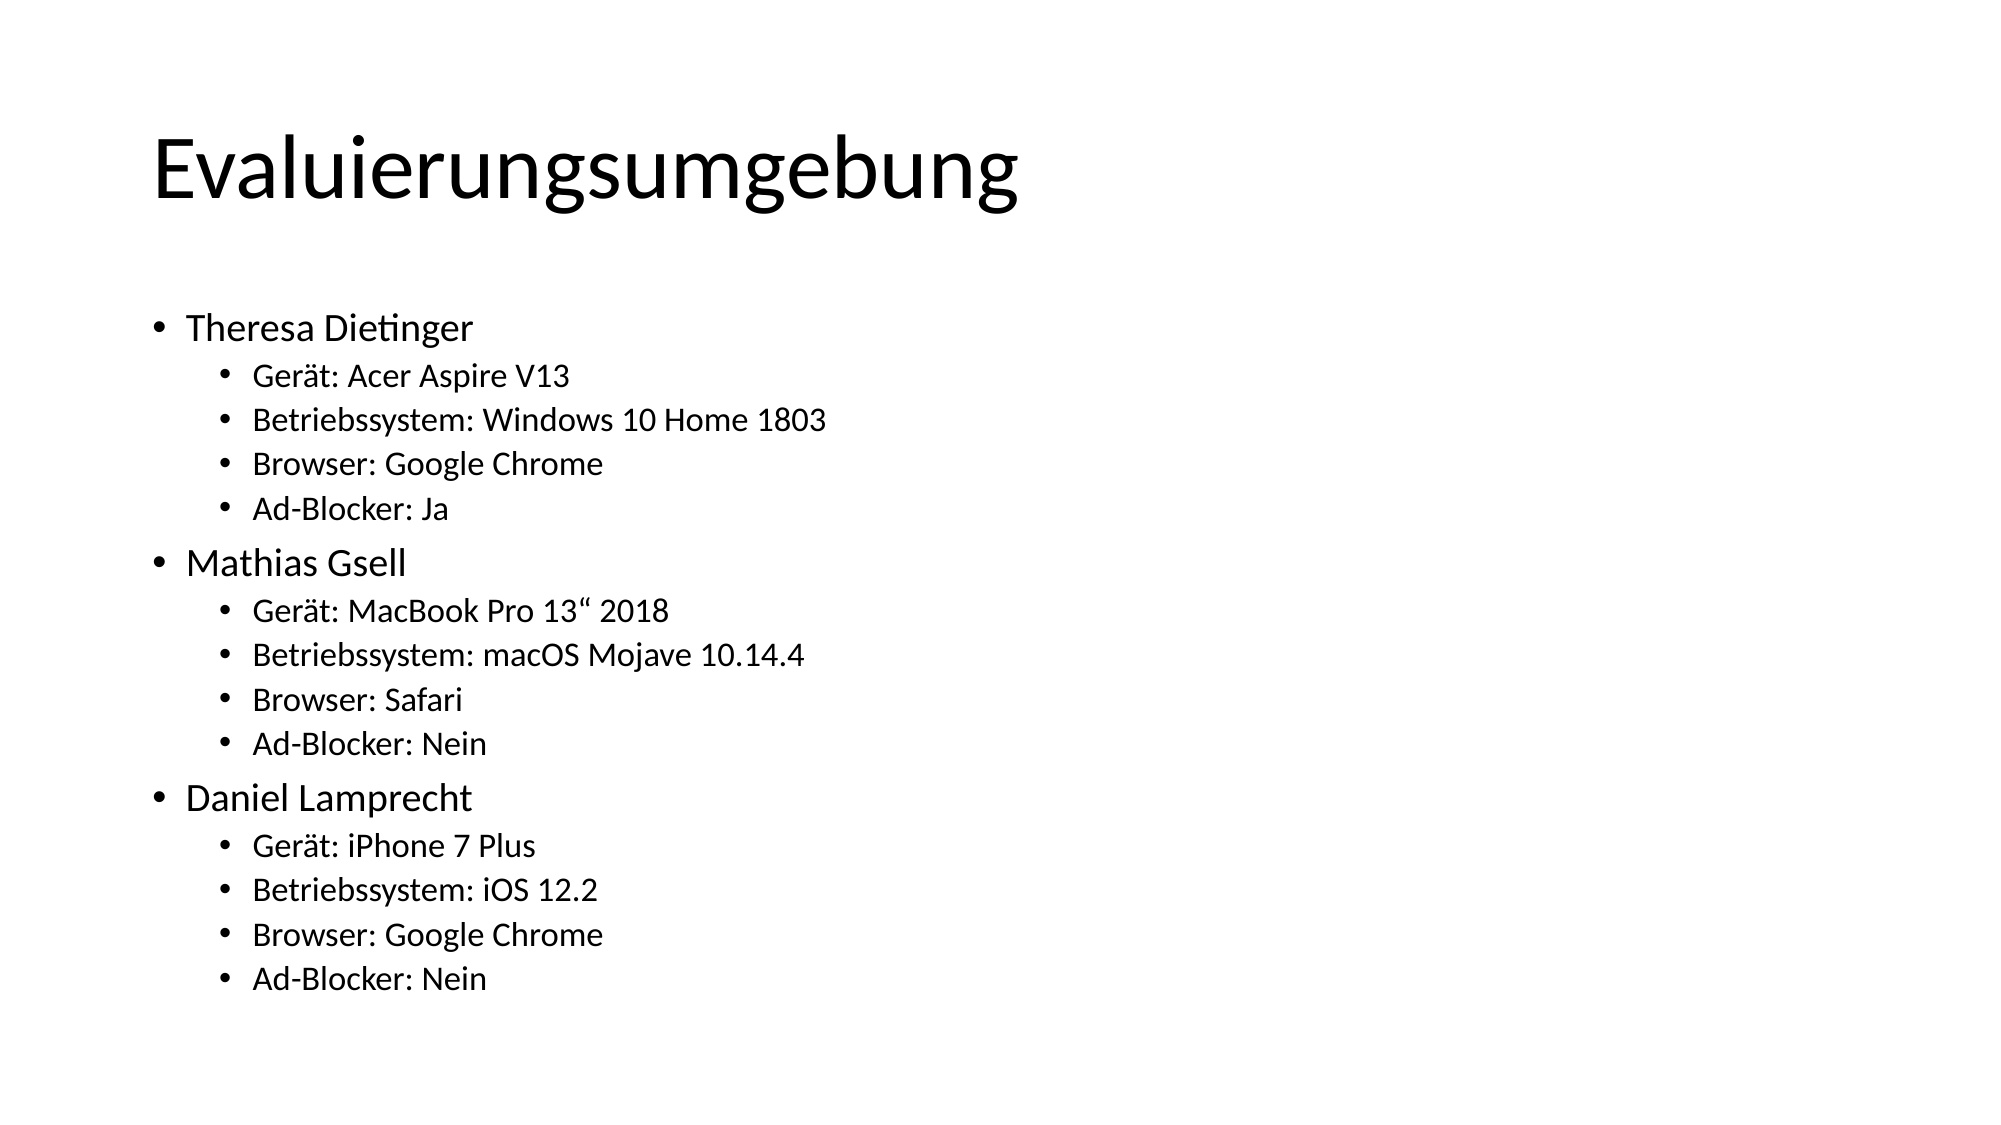

# Evaluierungsumgebung
Theresa Dietinger
Gerät: Acer Aspire V13
Betriebssystem: Windows 10 Home 1803
Browser: Google Chrome
Ad-Blocker: Ja
Mathias Gsell
Gerät: MacBook Pro 13“ 2018
Betriebssystem: macOS Mojave 10.14.4
Browser: Safari
Ad-Blocker: Nein
Daniel Lamprecht
Gerät: iPhone 7 Plus
Betriebssystem: iOS 12.2
Browser: Google Chrome
Ad-Blocker: Nein